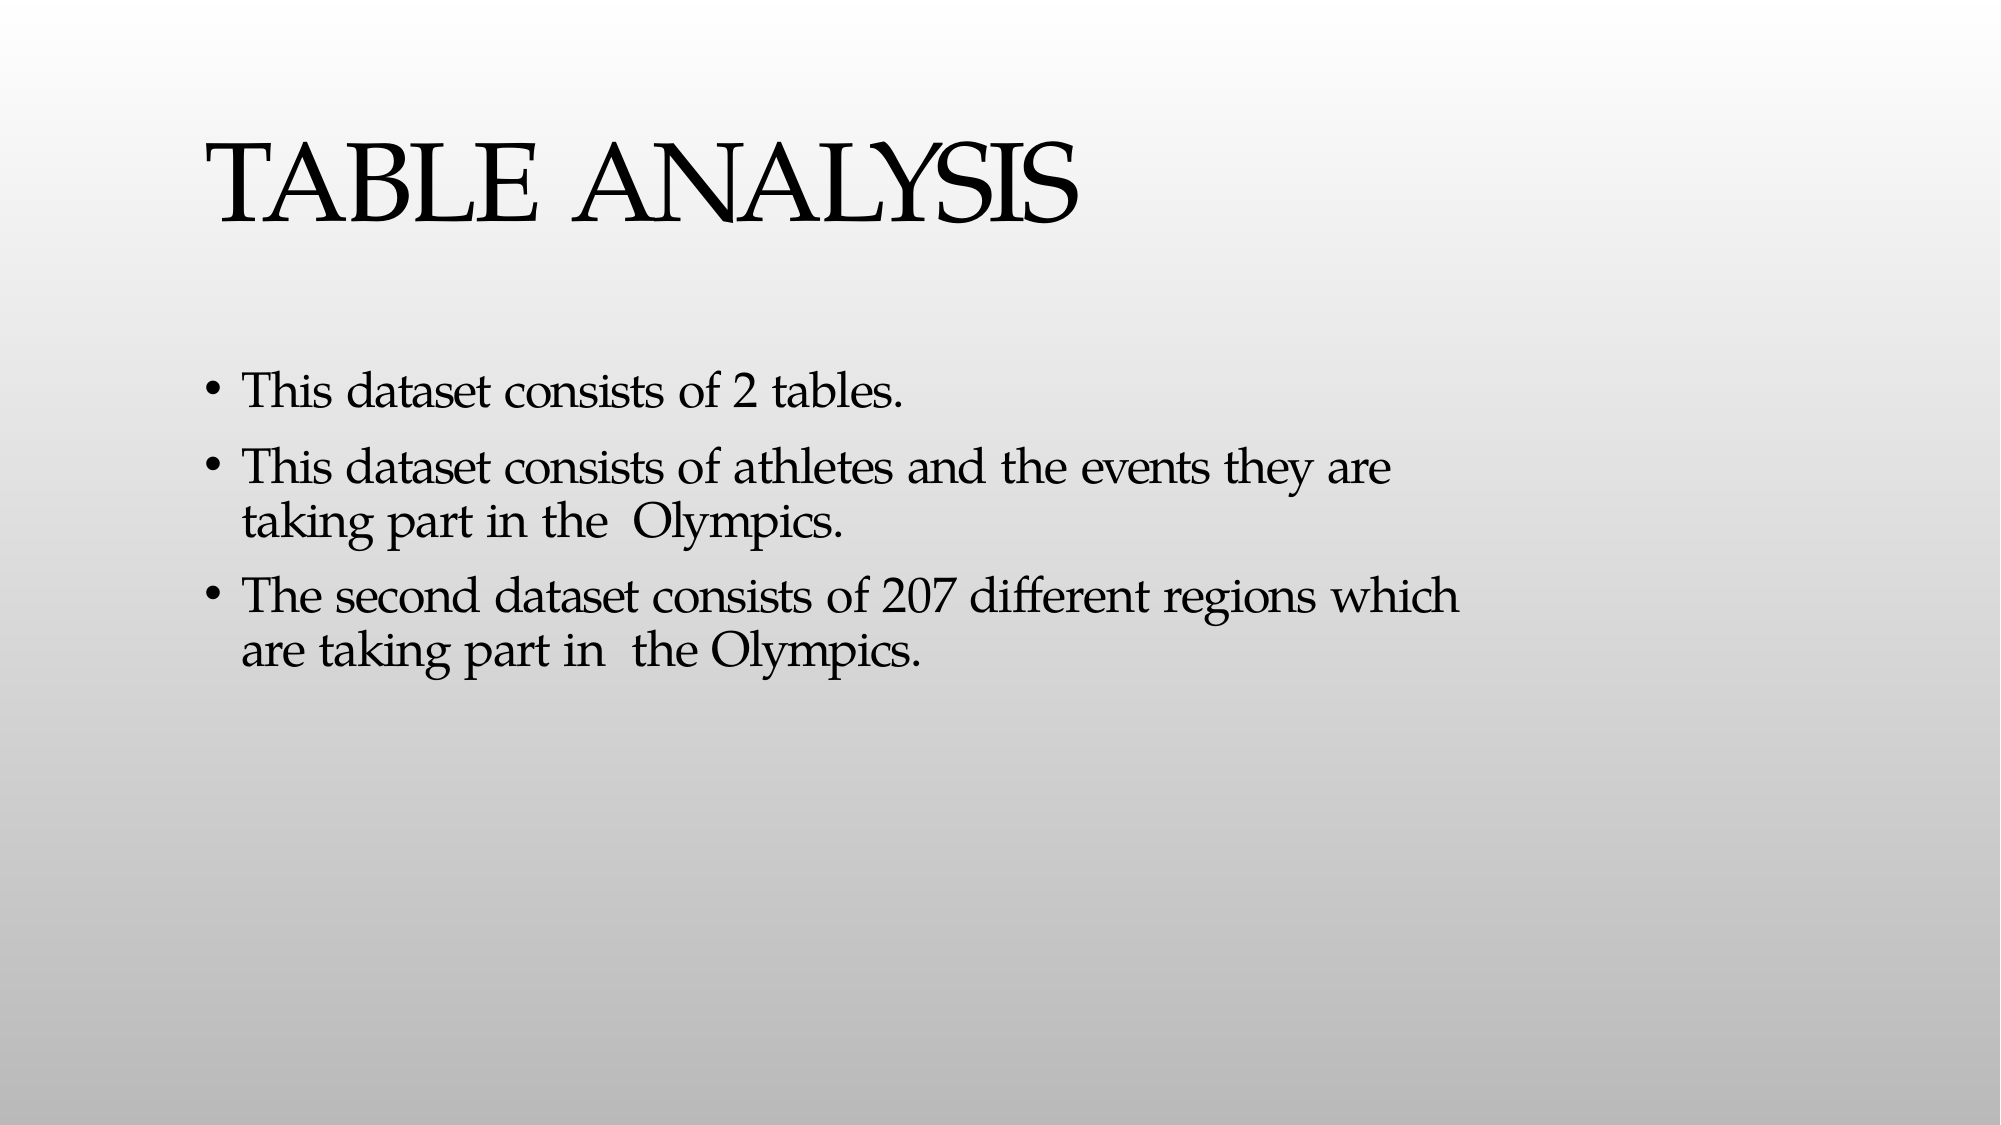

# Table Analysis
This dataset consists of 2 tables.
This dataset consists of athletes and the events they are taking part in the  Olympics.
The second dataset consists of 207 different regions which are taking part in  the Olympics.